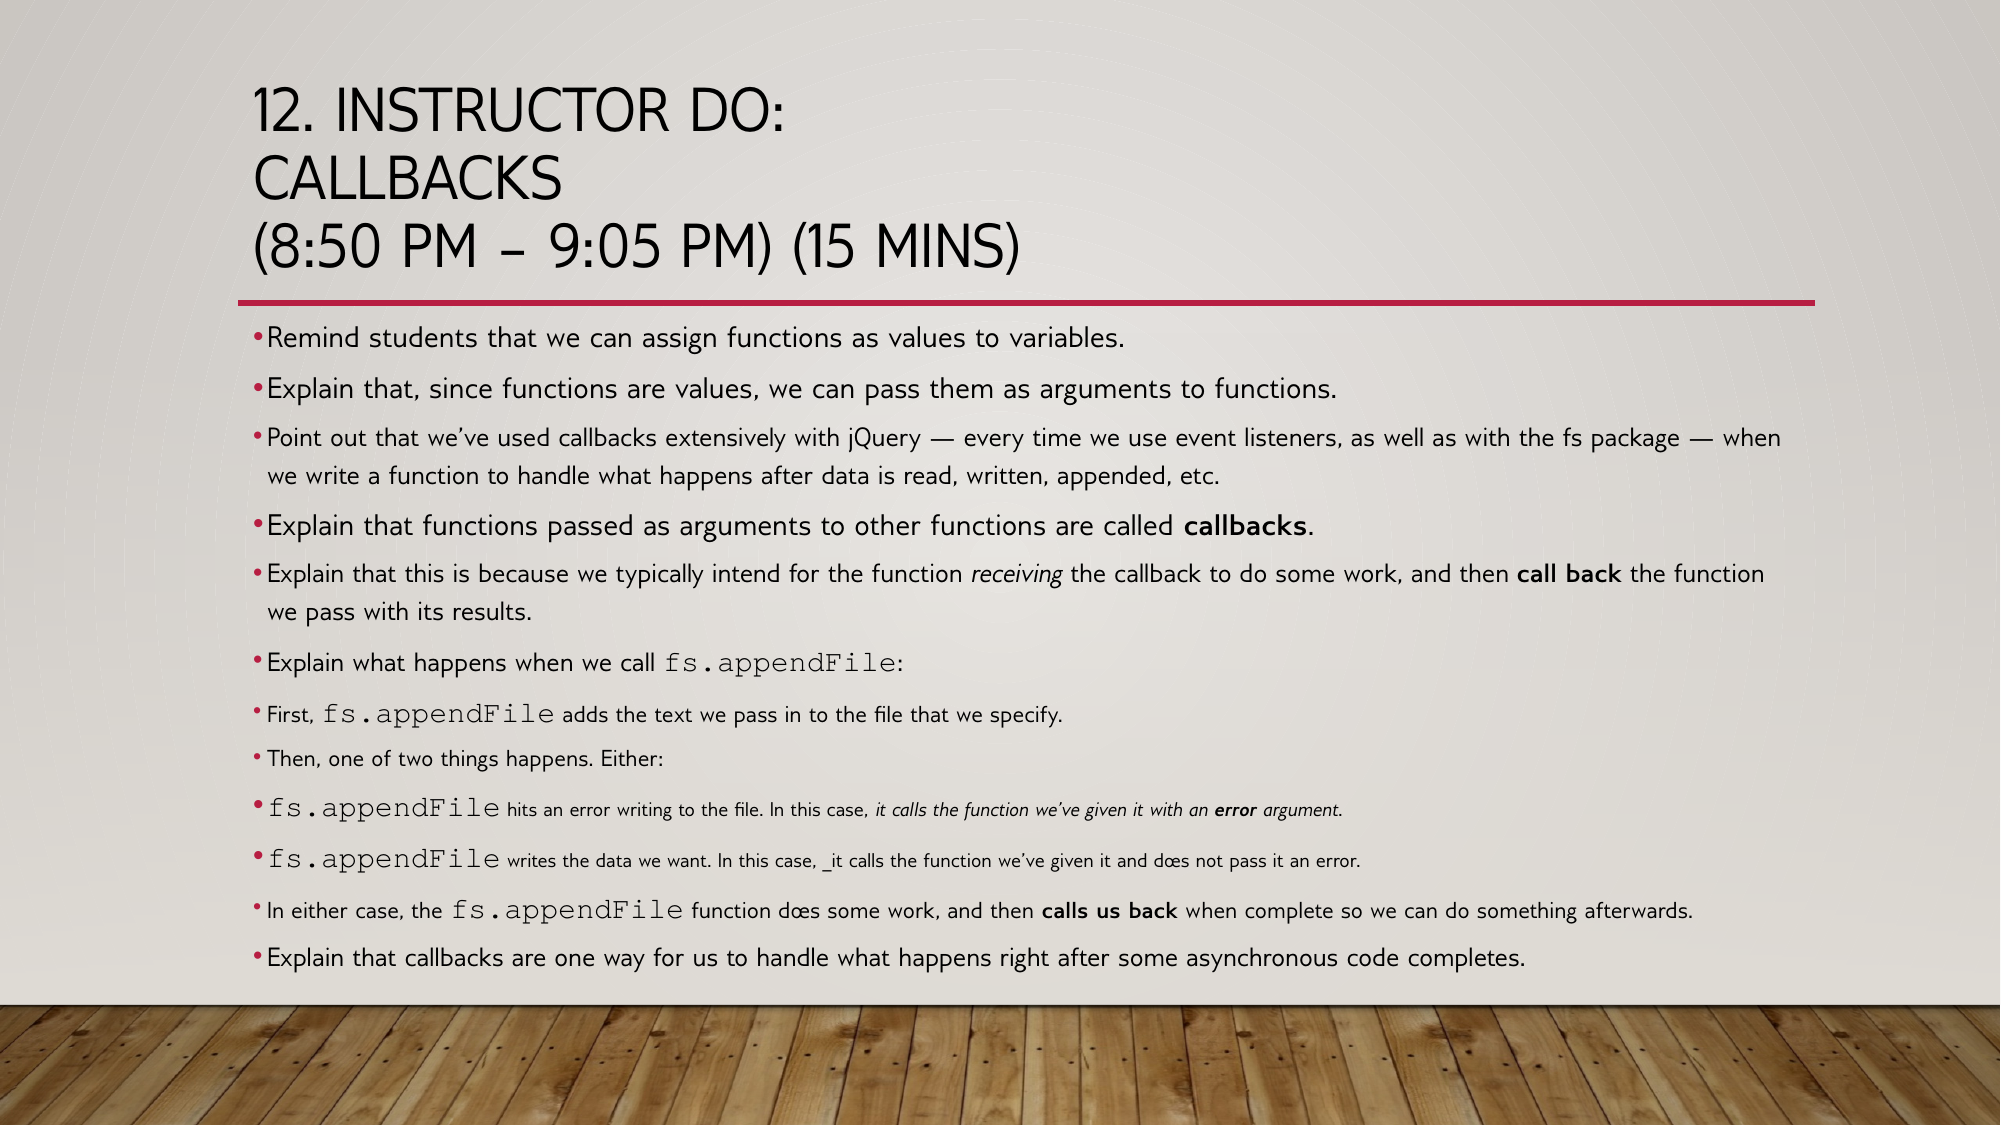

# 12. Instructor Do: Callbacks (8:50 PM – 9:05 PM) (15 mins)
Remind students that we can assign functions as values to variables.
Explain that, since functions are values, we can pass them as arguments to functions.
Point out that we’ve used callbacks extensively with jQuery — every time we use event listeners, as well as with the fs package — when we write a function to handle what happens after data is read, written, appended, etc.
Explain that functions passed as arguments to other functions are called callbacks.
Explain that this is because we typically intend for the function receiving the callback to do some work, and then call back the function we pass with its results.
Explain what happens when we call fs.appendFile:
First, fs.appendFile adds the text we pass in to the file that we specify.
Then, one of two things happens. Either:
fs.appendFile hits an error writing to the file. In this case, it calls the function we’ve given it with an error argument.
fs.appendFile writes the data we want. In this case, _it calls the function we’ve given it and does not pass it an error.
In either case, the fs.appendFile function does some work, and then calls us back when complete so we can do something afterwards.
Explain that callbacks are one way for us to handle what happens right after some asynchronous code completes.